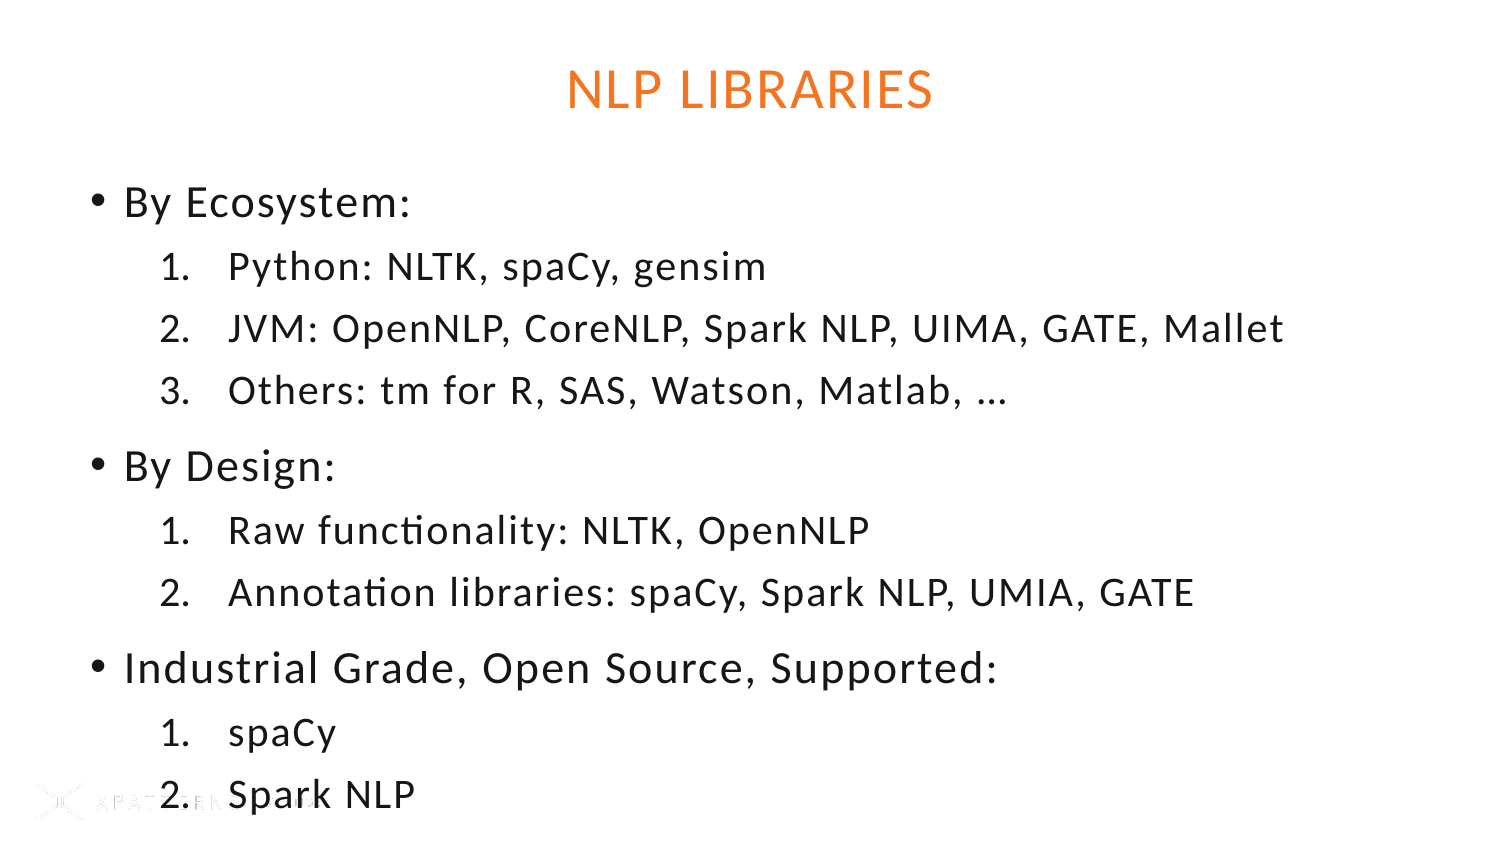

# NLP libraries
By Ecosystem:
Python: NLTK, spaCy, gensim
JVM: OpenNLP, CoreNLP, Spark NLP, UIMA, GATE, Mallet
Others: tm for R, SAS, Watson, Matlab, …
By Design:
Raw functionality: NLTK, OpenNLP
Annotation libraries: spaCy, Spark NLP, UMIA, GATE
Industrial Grade, Open Source, Supported:
spaCy
Spark NLP